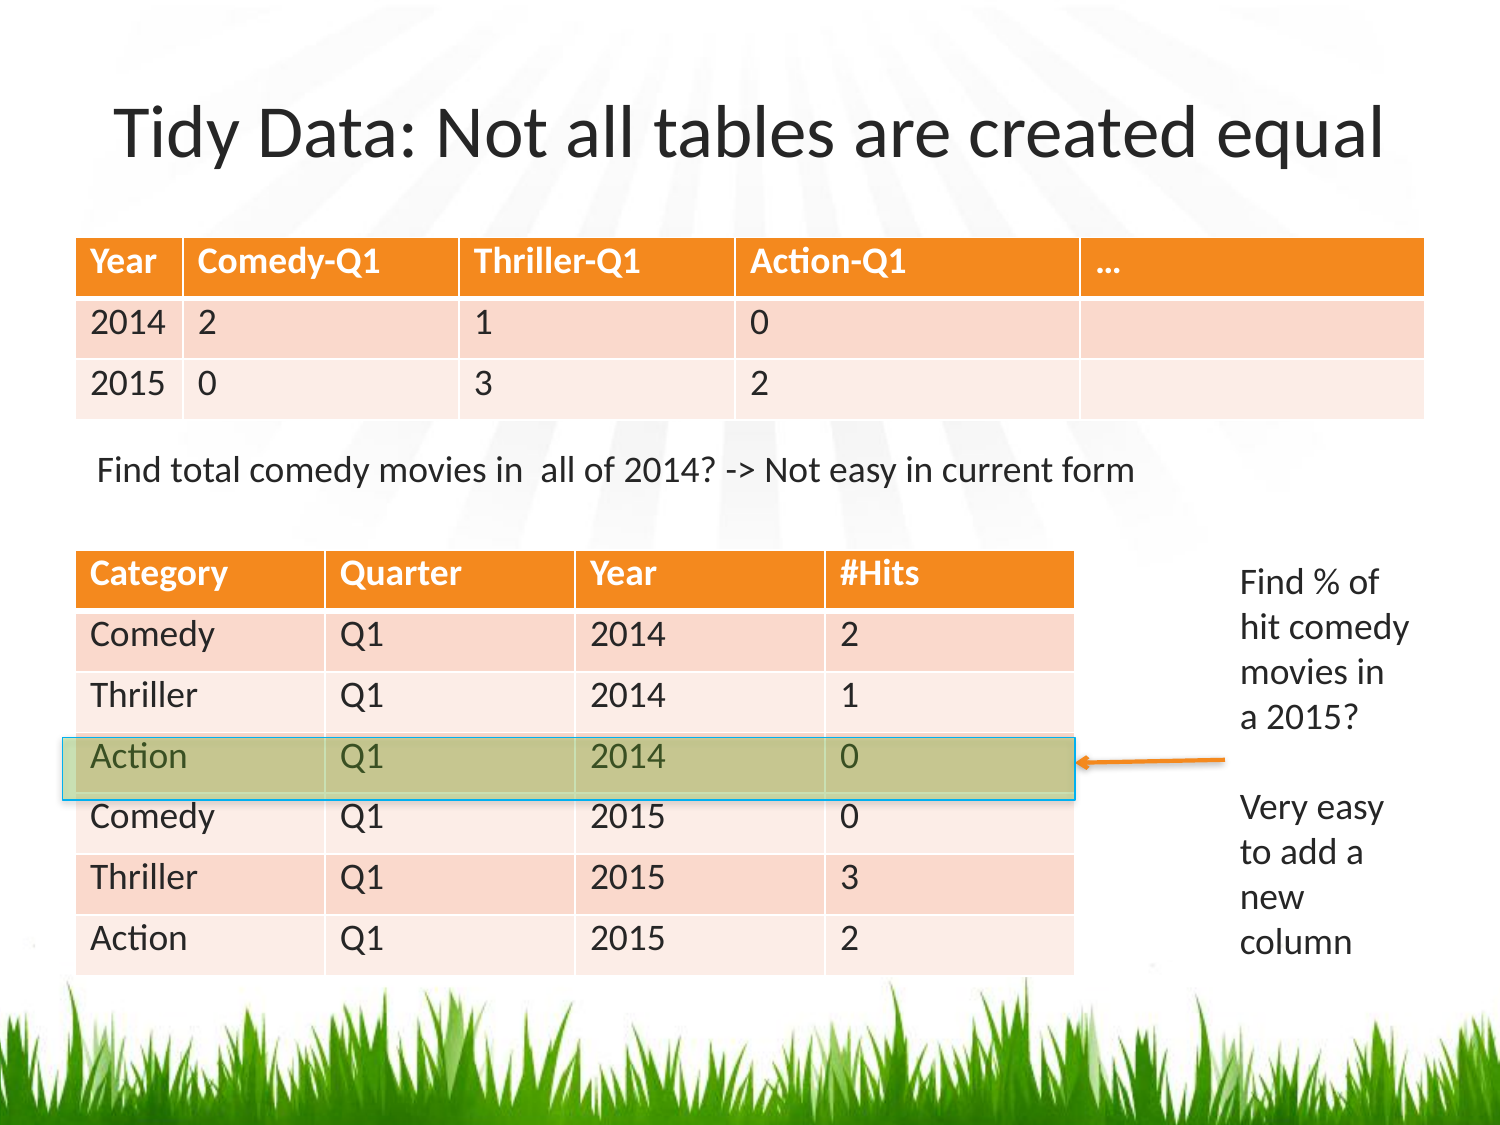

# Tidy Data: Not all tables are created equal
| Year | Comedy-Q1 | Thriller-Q1 | Action-Q1 | … |
| --- | --- | --- | --- | --- |
| 2014 | 2 | 1 | 0 |  |
| 2015 | 0 | 3 | 2 |  |
Find total comedy movies in  all of 2014? -> Not easy in current form
| Category | Quarter | Year | #Hits |
| --- | --- | --- | --- |
| Comedy | Q1 | 2014 | 2 |
| Thriller | Q1 | 2014 | 1 |
| Action | Q1 | 2014 | 0 |
| Comedy | Q1 | 2015 | 0 |
| Thriller | Q1 | 2015 | 3 |
| Action | Q1 | 2015 | 2 |
Find % of hit comedy movies in a 2015?

Very easy to add a new column